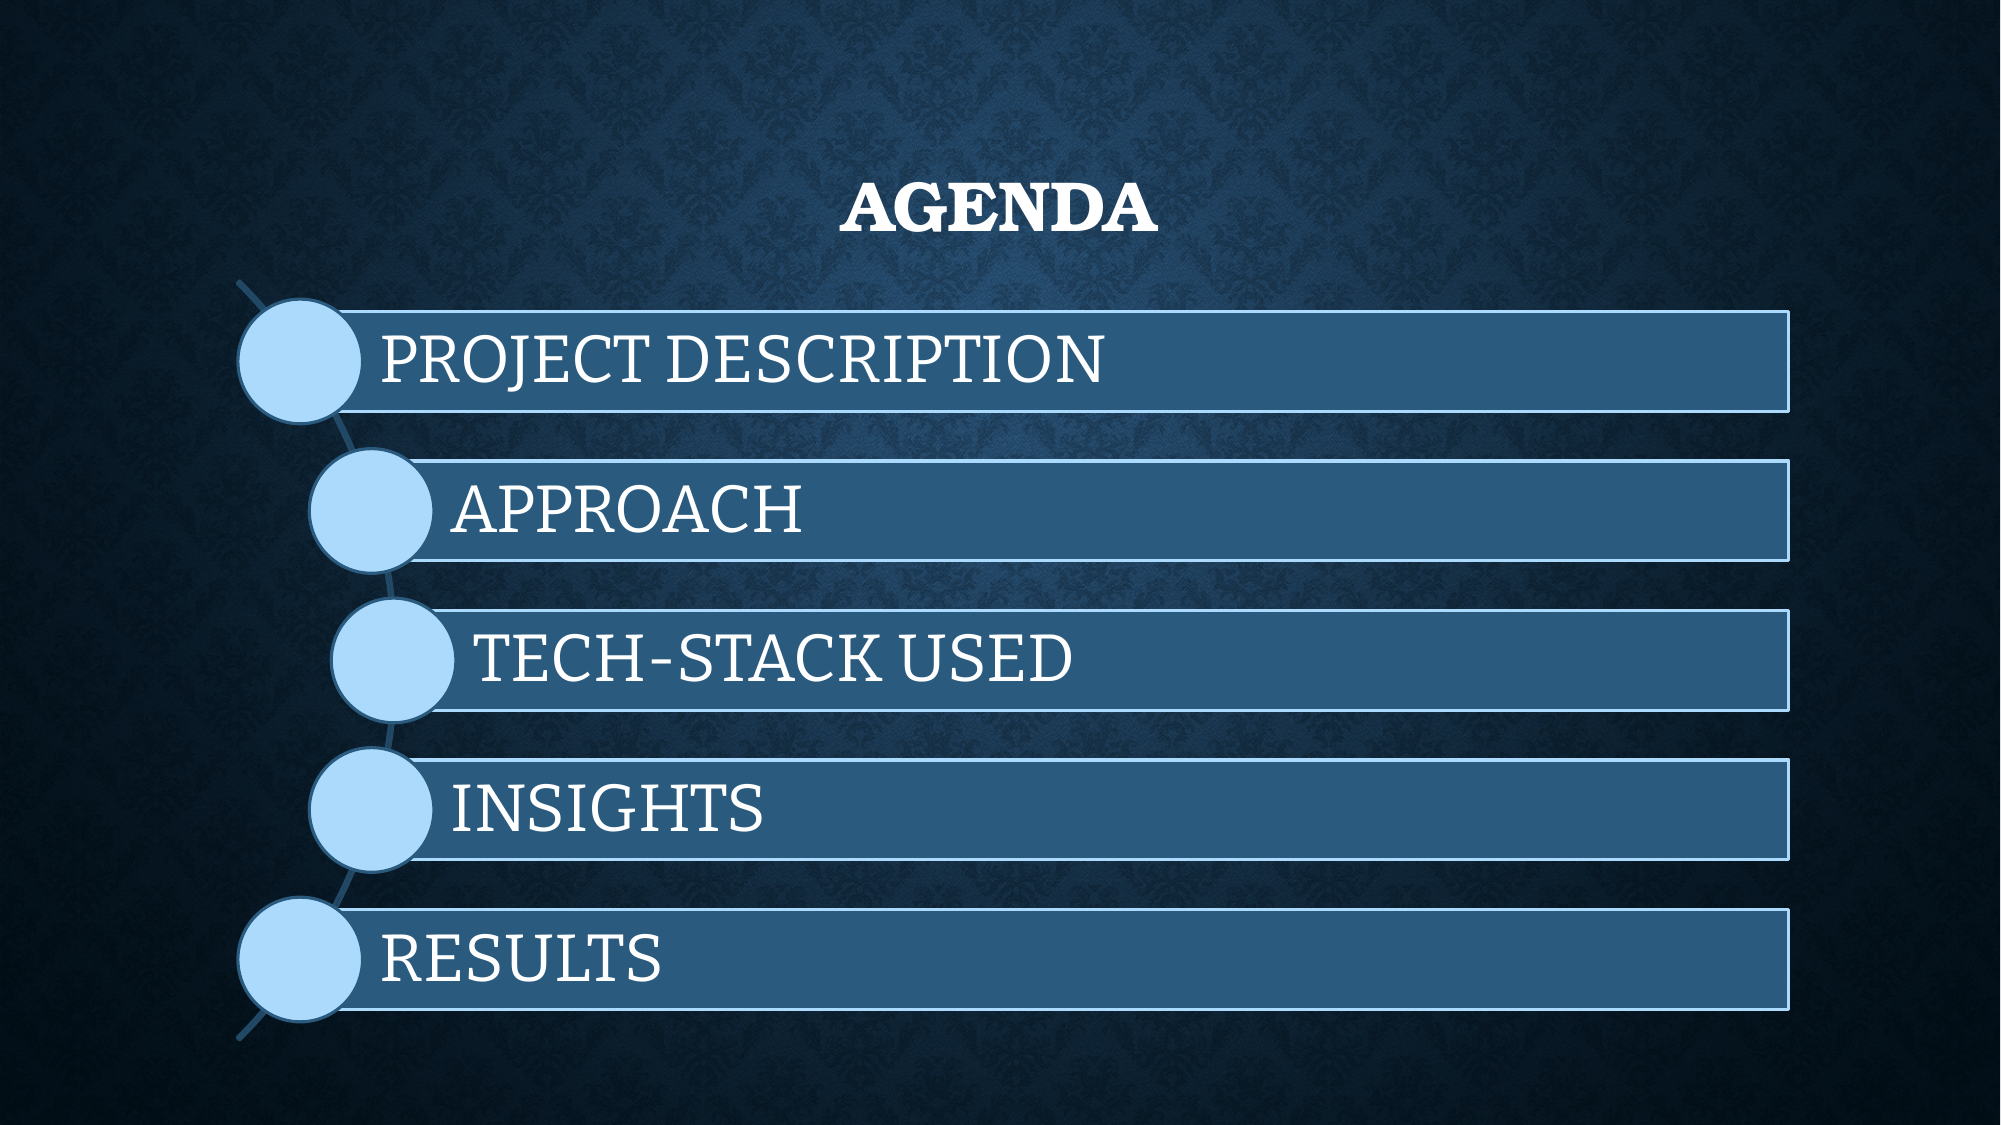

# AGENDA
PROJECT DESCRIPTION
APPROACH
TECH-STACK USED
INSIGHTS
RESULTS